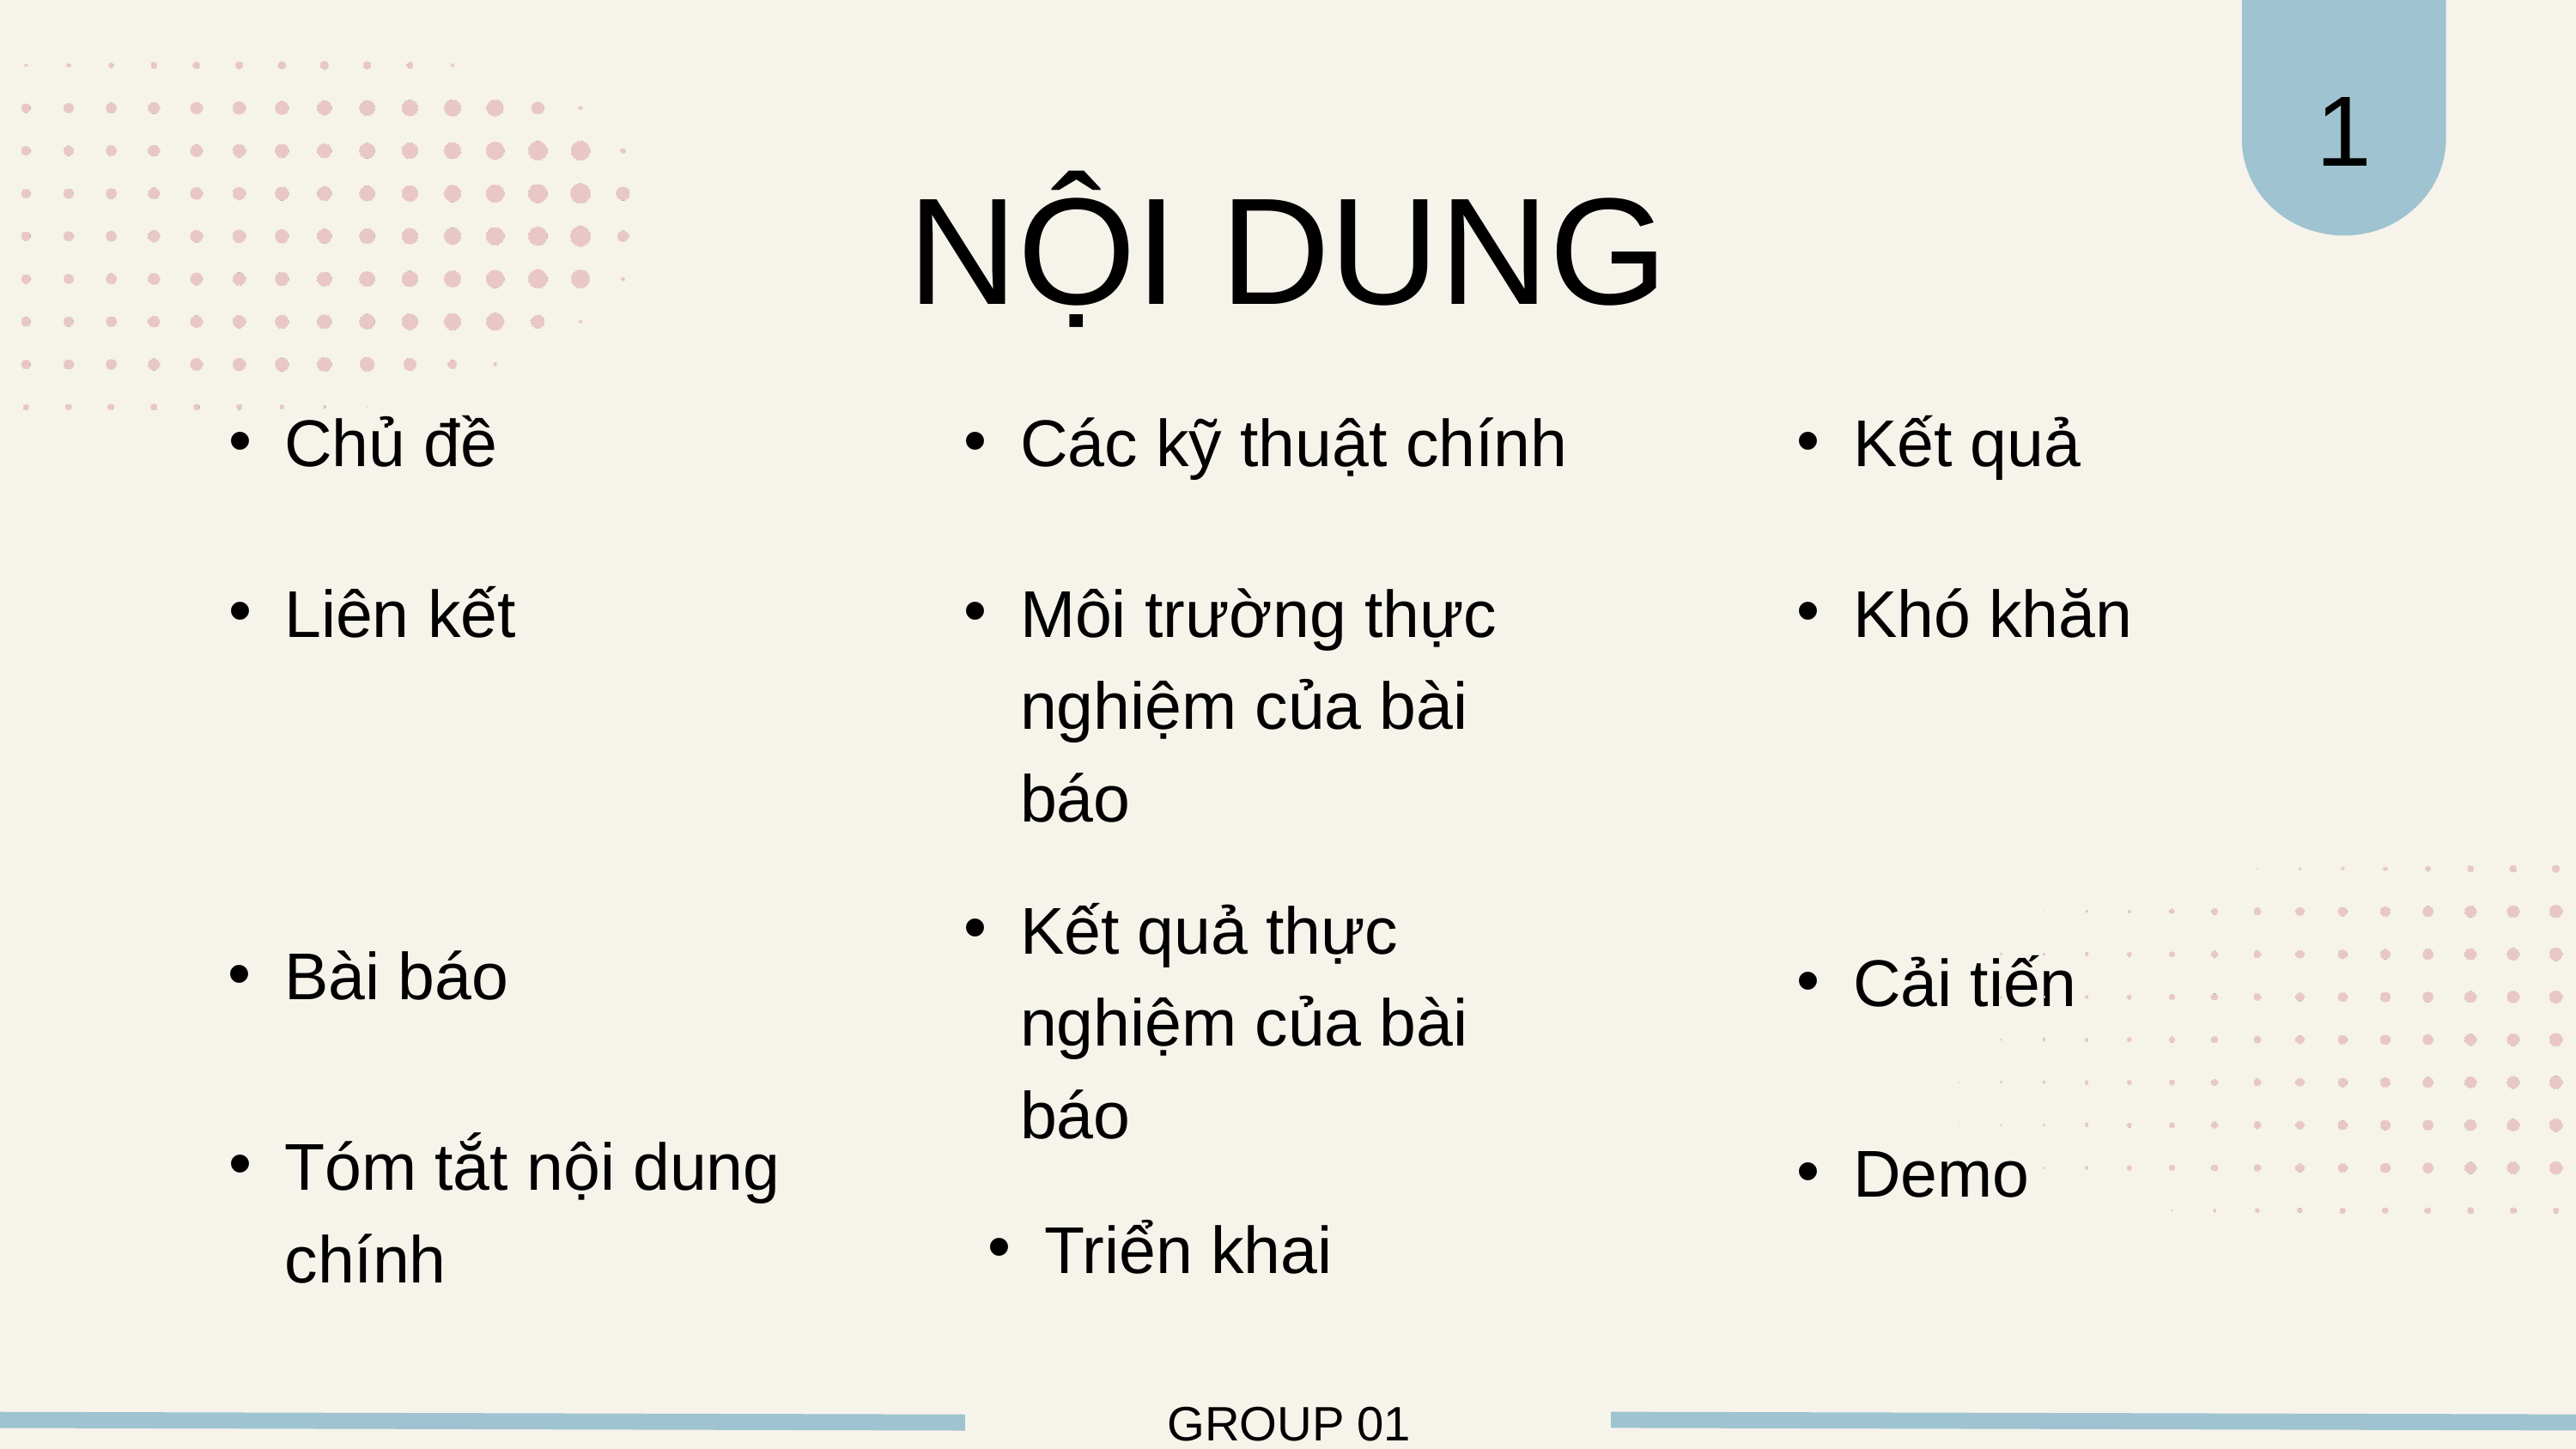

1

NỘI DUNG
Chủ đề
Các kỹ thuật chính
Kết quả
Liên kết
Môi trường thực nghiệm của bài báo
Khó khăn

Kết quả thực nghiệm của bài báo
Bài báo
Cải tiến
Tóm tắt nội dung chính
Demo
Triển khai
GROUP 01